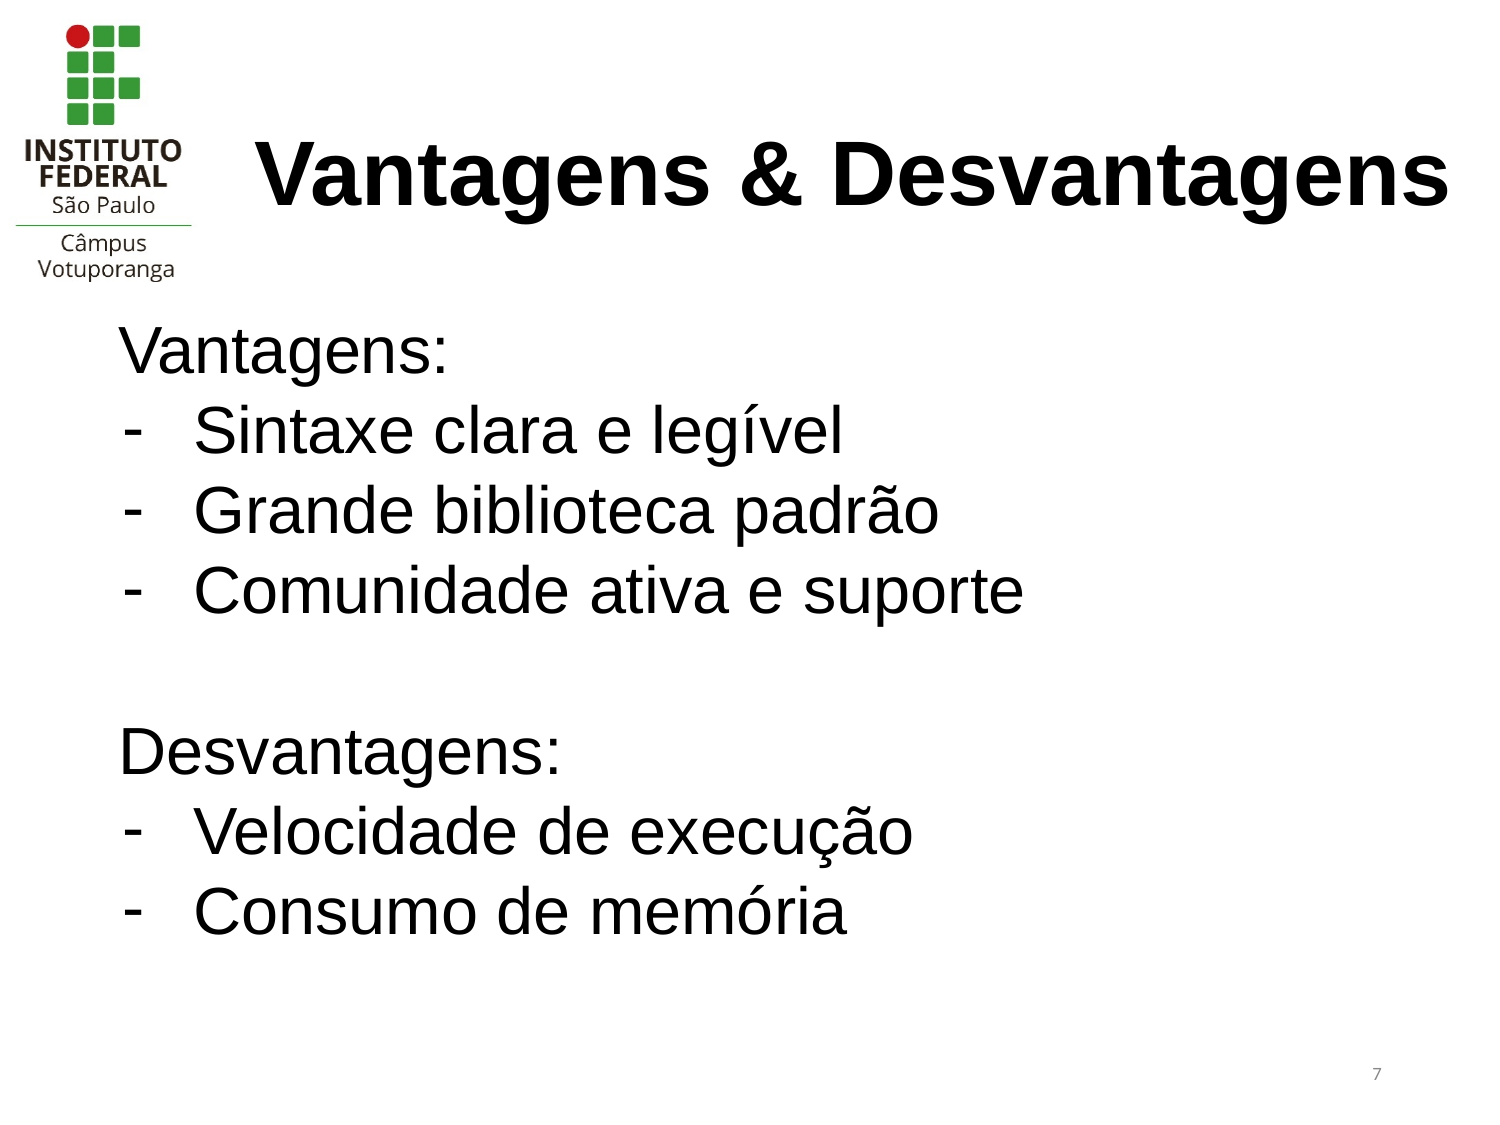

Vantagens & Desvantagens
Vantagens:
Sintaxe clara e legível
Grande biblioteca padrão
Comunidade ativa e suporte

Desvantagens:
Velocidade de execução
Consumo de memória

7